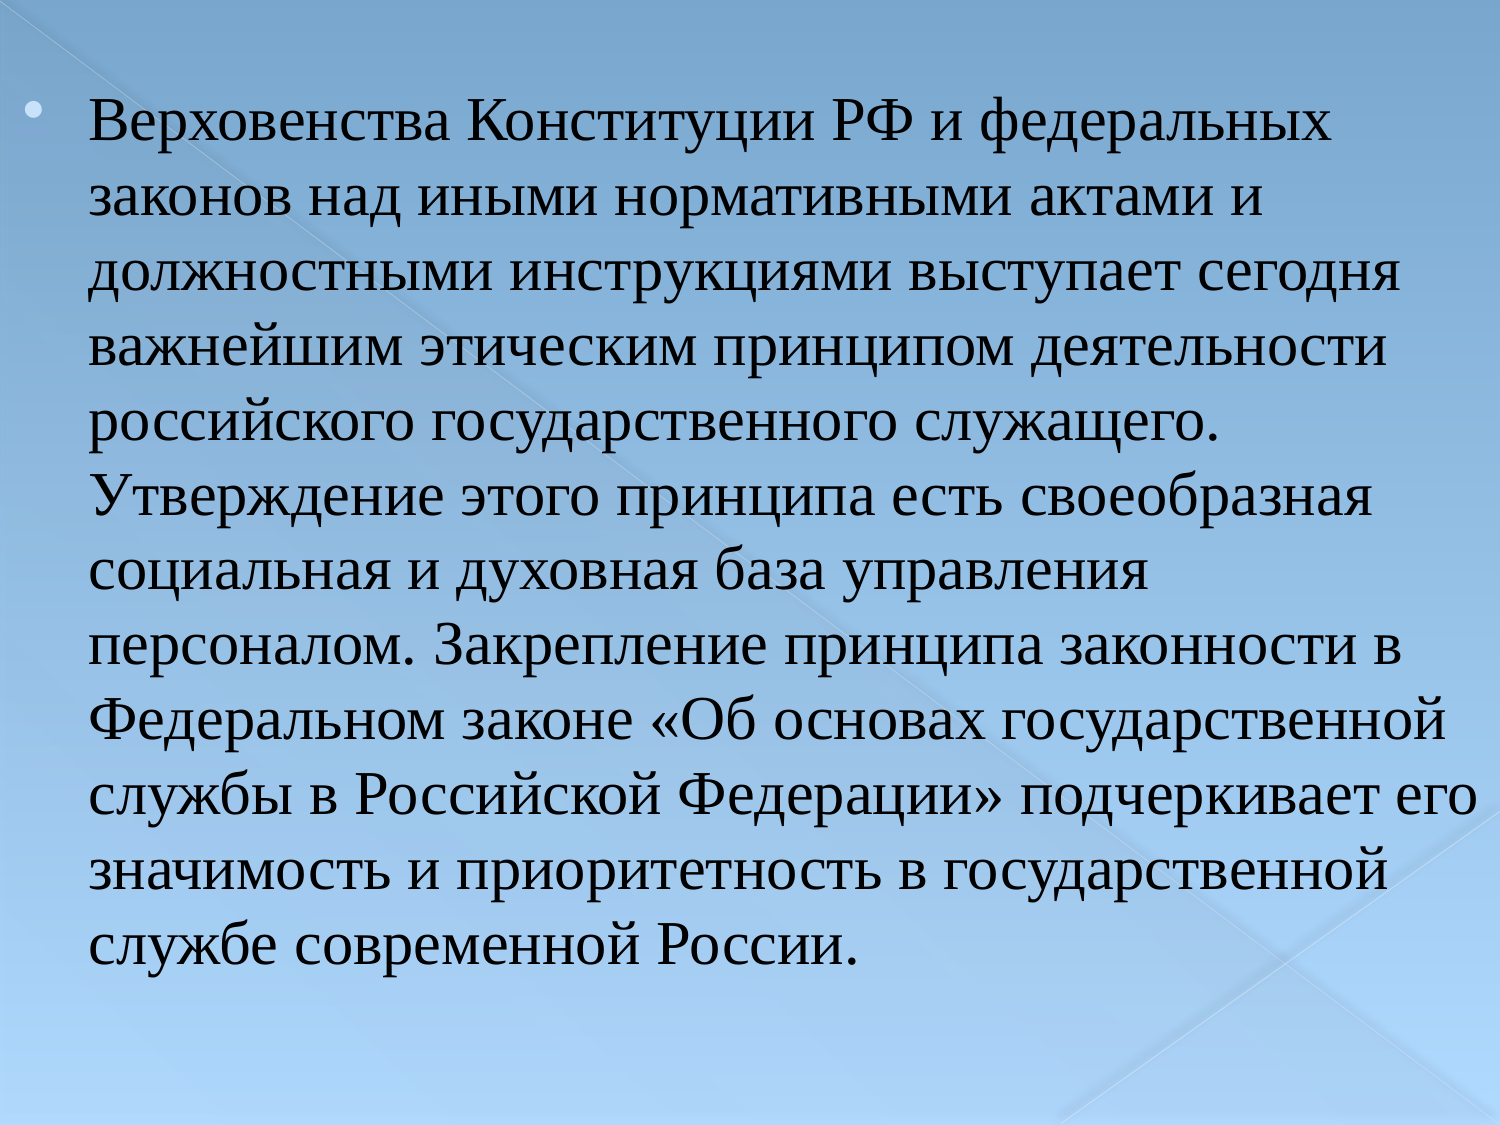

Верховенства Конституции РФ и федеральных законов над иными нормативными актами и должностными инструкциями выступает сегодня важнейшим этическим принципом деятельности российского государственного служащего. Утверждение этого принципа есть своеобразная социальная и духовная база управления персоналом. Закрепление принципа законности в Федеральном законе «Об основах государственной службы в Российской Федерации» подчеркивает его значимость и приоритетность в государственной службе современной России.